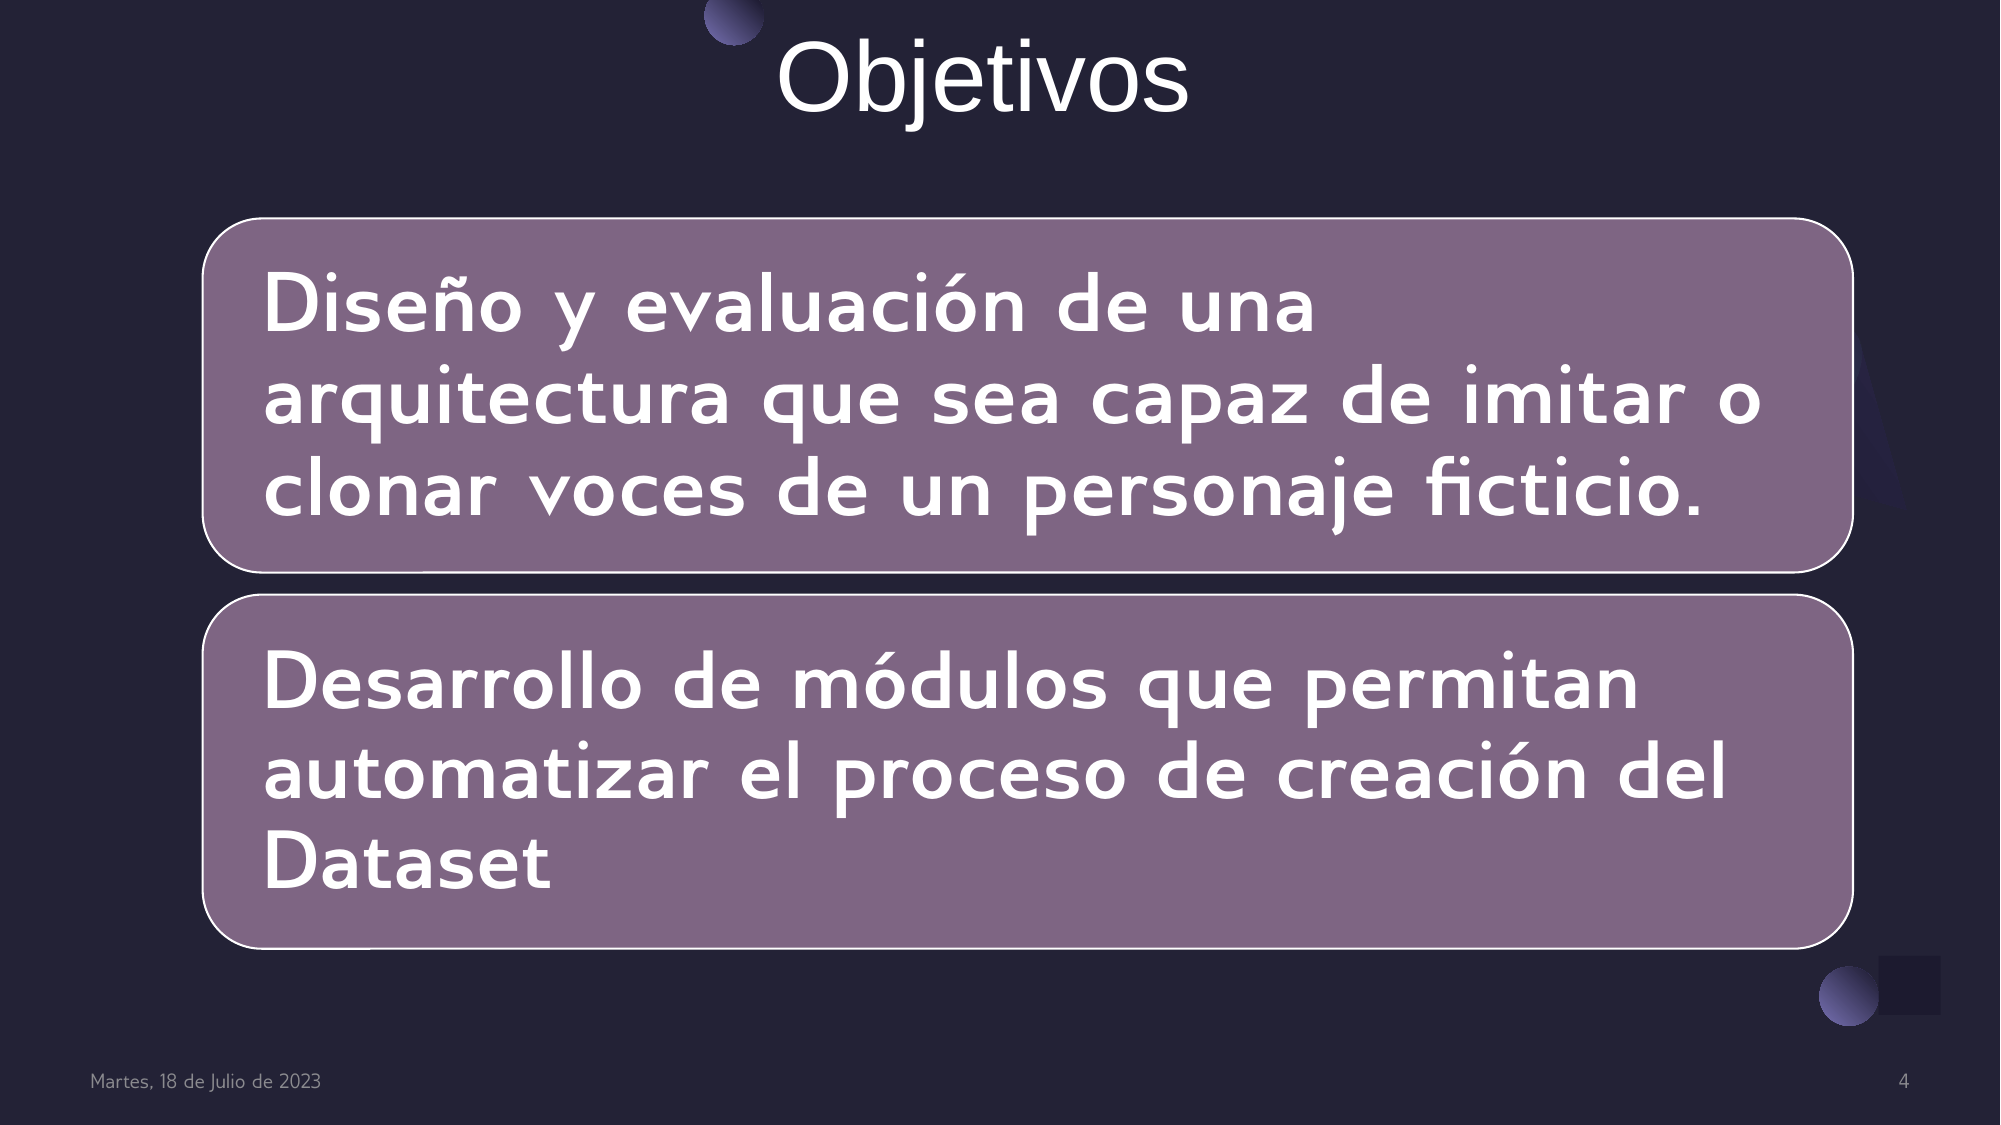

# Objetivos
Diseño y evaluación de una arquitectura que sea capaz de imitar o clonar voces de un personaje ficticio.
Desarrollo de módulos que permitan automatizar el proceso de creación del Dataset

Martes, 18 de Julio de 2023
4